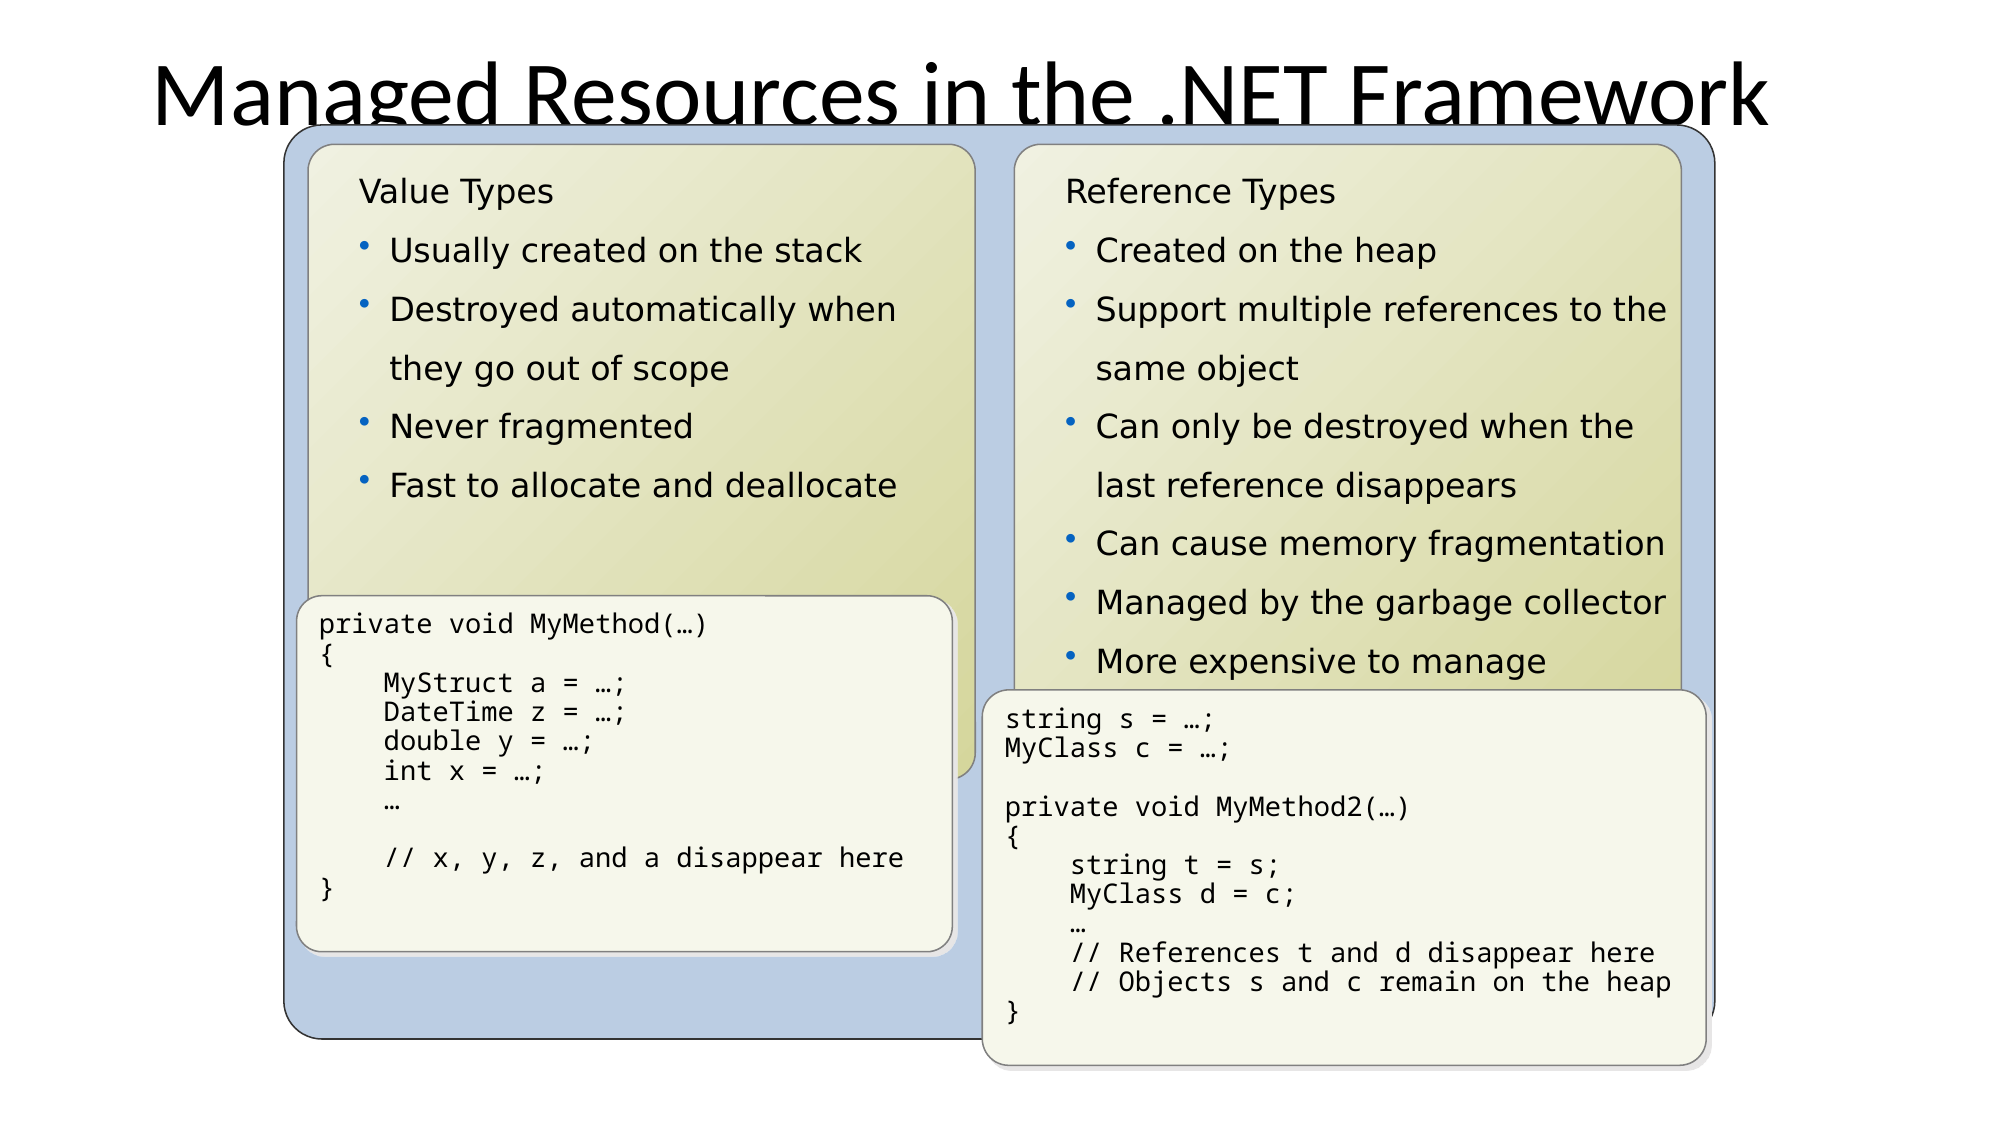

# Managed Resources in the .NET Framework

Value Types
Usually created on the stack
Destroyed automatically when they go out of scope
Never fragmented
Fast to allocate and deallocate
Reference Types
Created on the heap
Support multiple references to the same object
Can only be destroyed when the last reference disappears
Can cause memory fragmentation
Managed by the garbage collector
More expensive to manage

private void MyMethod(…)
{
    MyStruct a = …;
    DateTime z = …;
    double y = …;
    int x = …;
    …

    // x, y, z, and a disappear here
}
string s = …;
MyClass c = …;

private void MyMethod2(…)
{
    string t = s;
    MyClass d = c;
    …
    // References t and d disappear here
    // Objects s and c remain on the heap
}